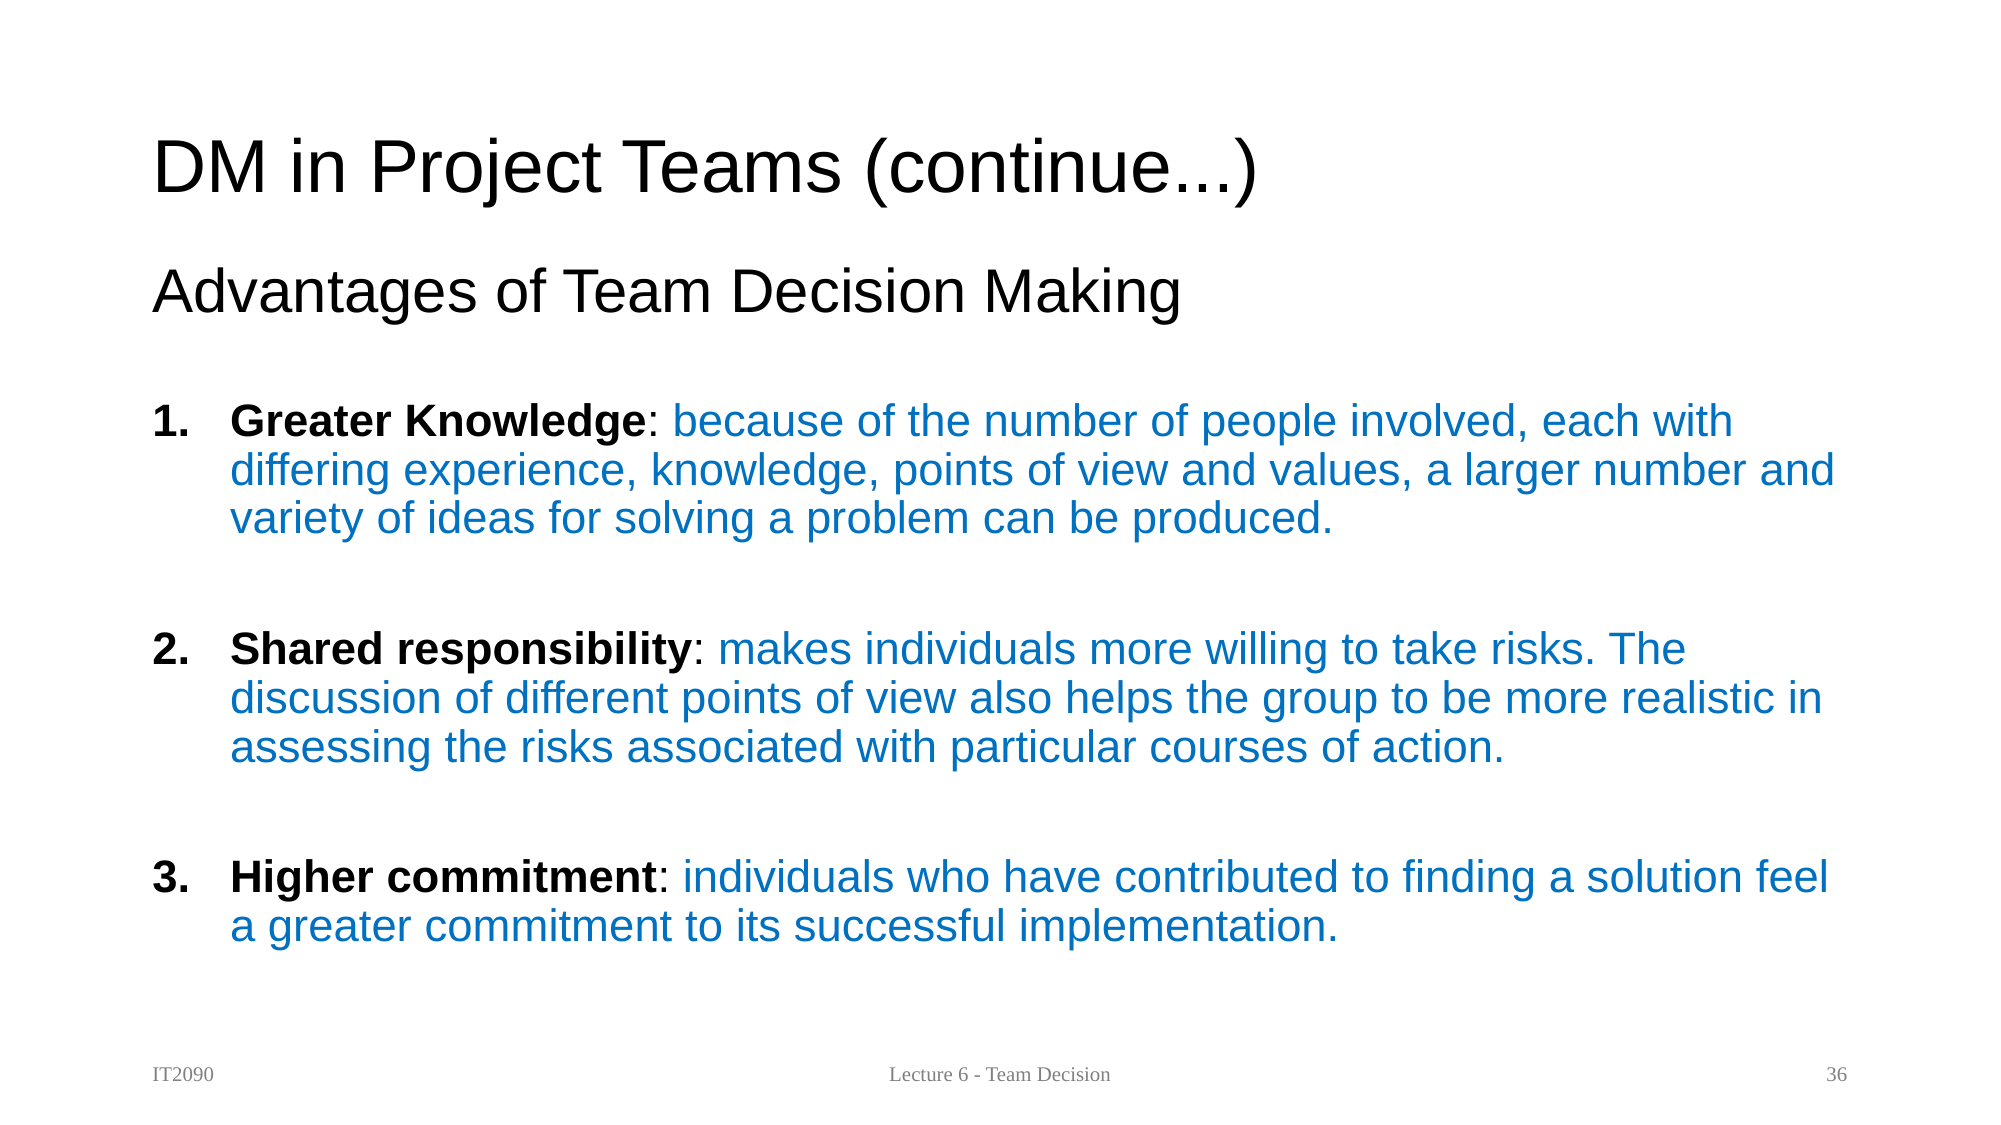

# DM in Project Teams (continue...)
Advantages of Team Decision Making
Greater Knowledge: because of the number of people involved, each with differing experience, knowledge, points of view and values, a larger number and variety of ideas for solving a problem can be produced.

Shared responsibility: makes individuals more willing to take risks. The discussion of different points of view also helps the group to be more realistic in assessing the risks associated with particular courses of action.

Higher commitment: individuals who have contributed to finding a solution feel a greater commitment to its successful implementation.

IT2090
Lecture 6 - Team Decision
36